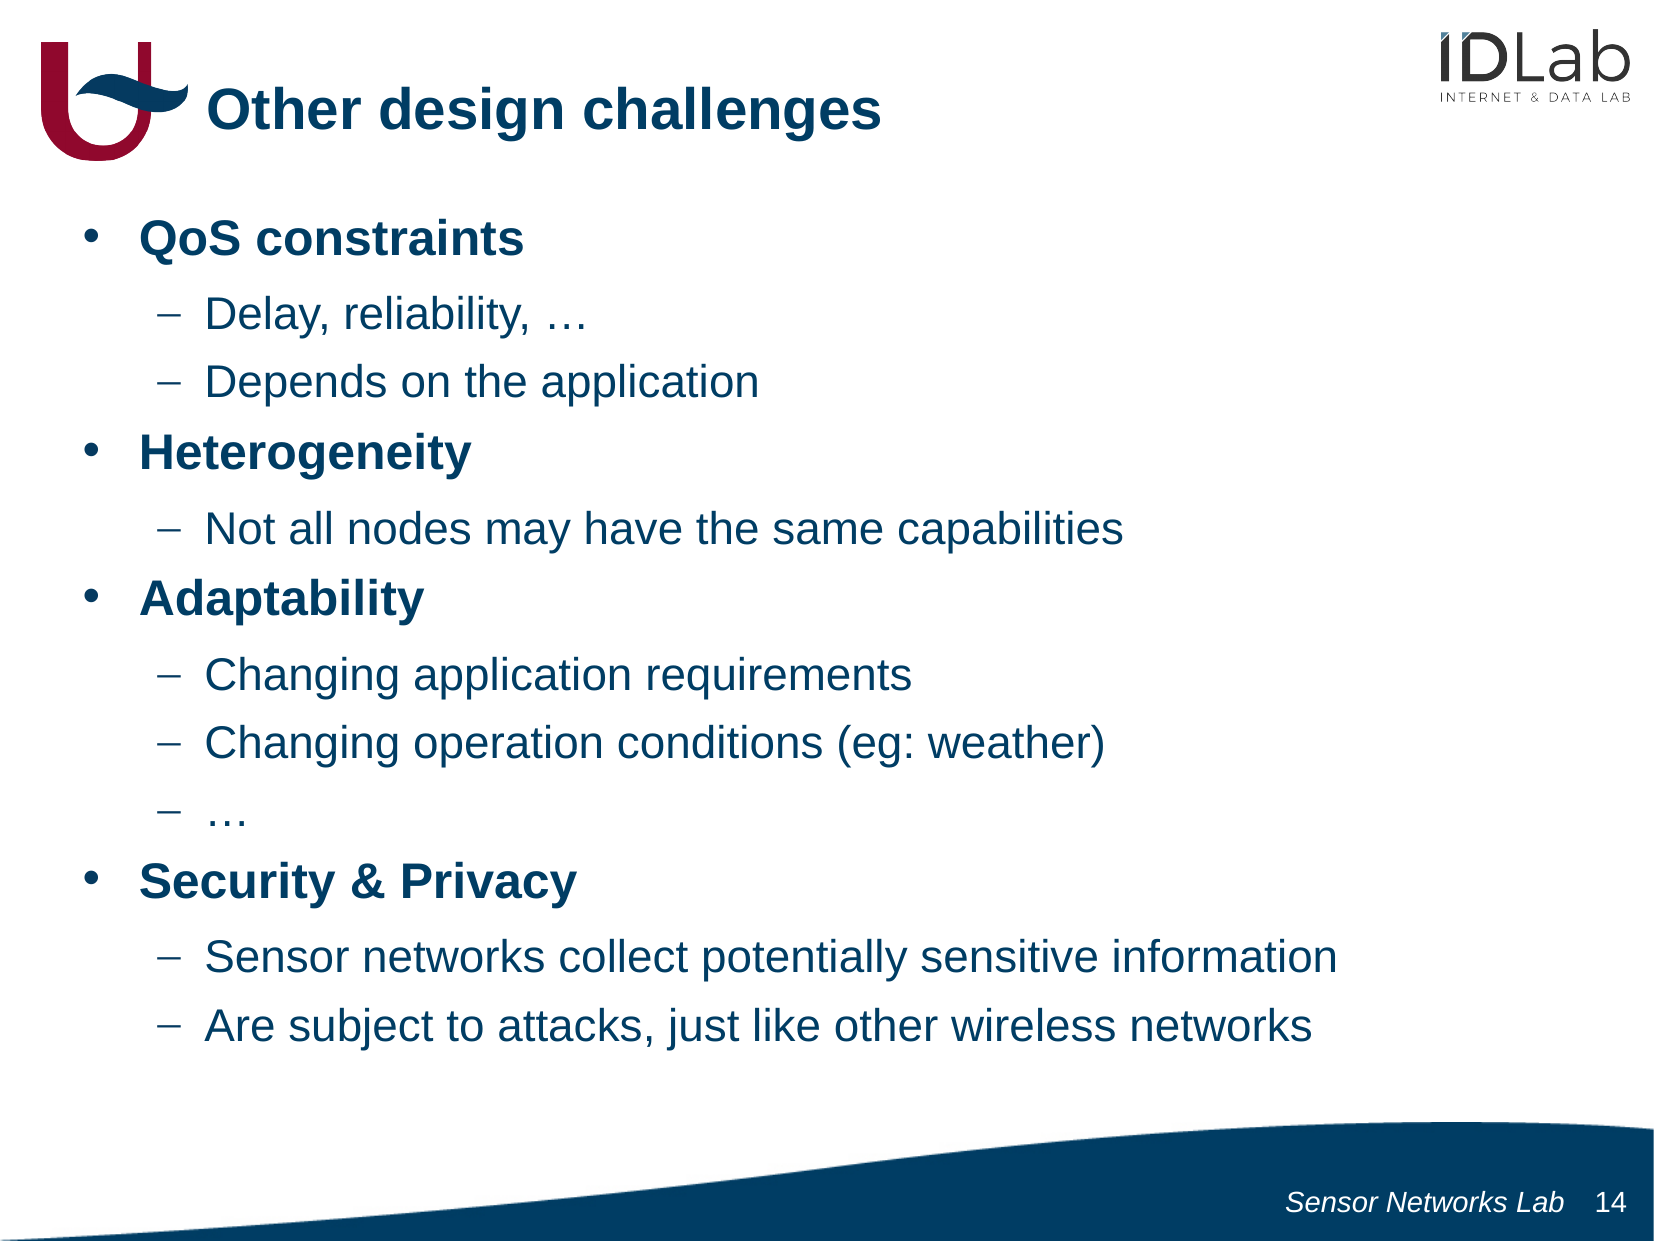

# Other design challenges
QoS constraints
Delay, reliability, …
Depends on the application
Heterogeneity
Not all nodes may have the same capabilities
Adaptability
Changing application requirements
Changing operation conditions (eg: weather)
…
Security & Privacy
Sensor networks collect potentially sensitive information
Are subject to attacks, just like other wireless networks

Sensor Networks Lab
14